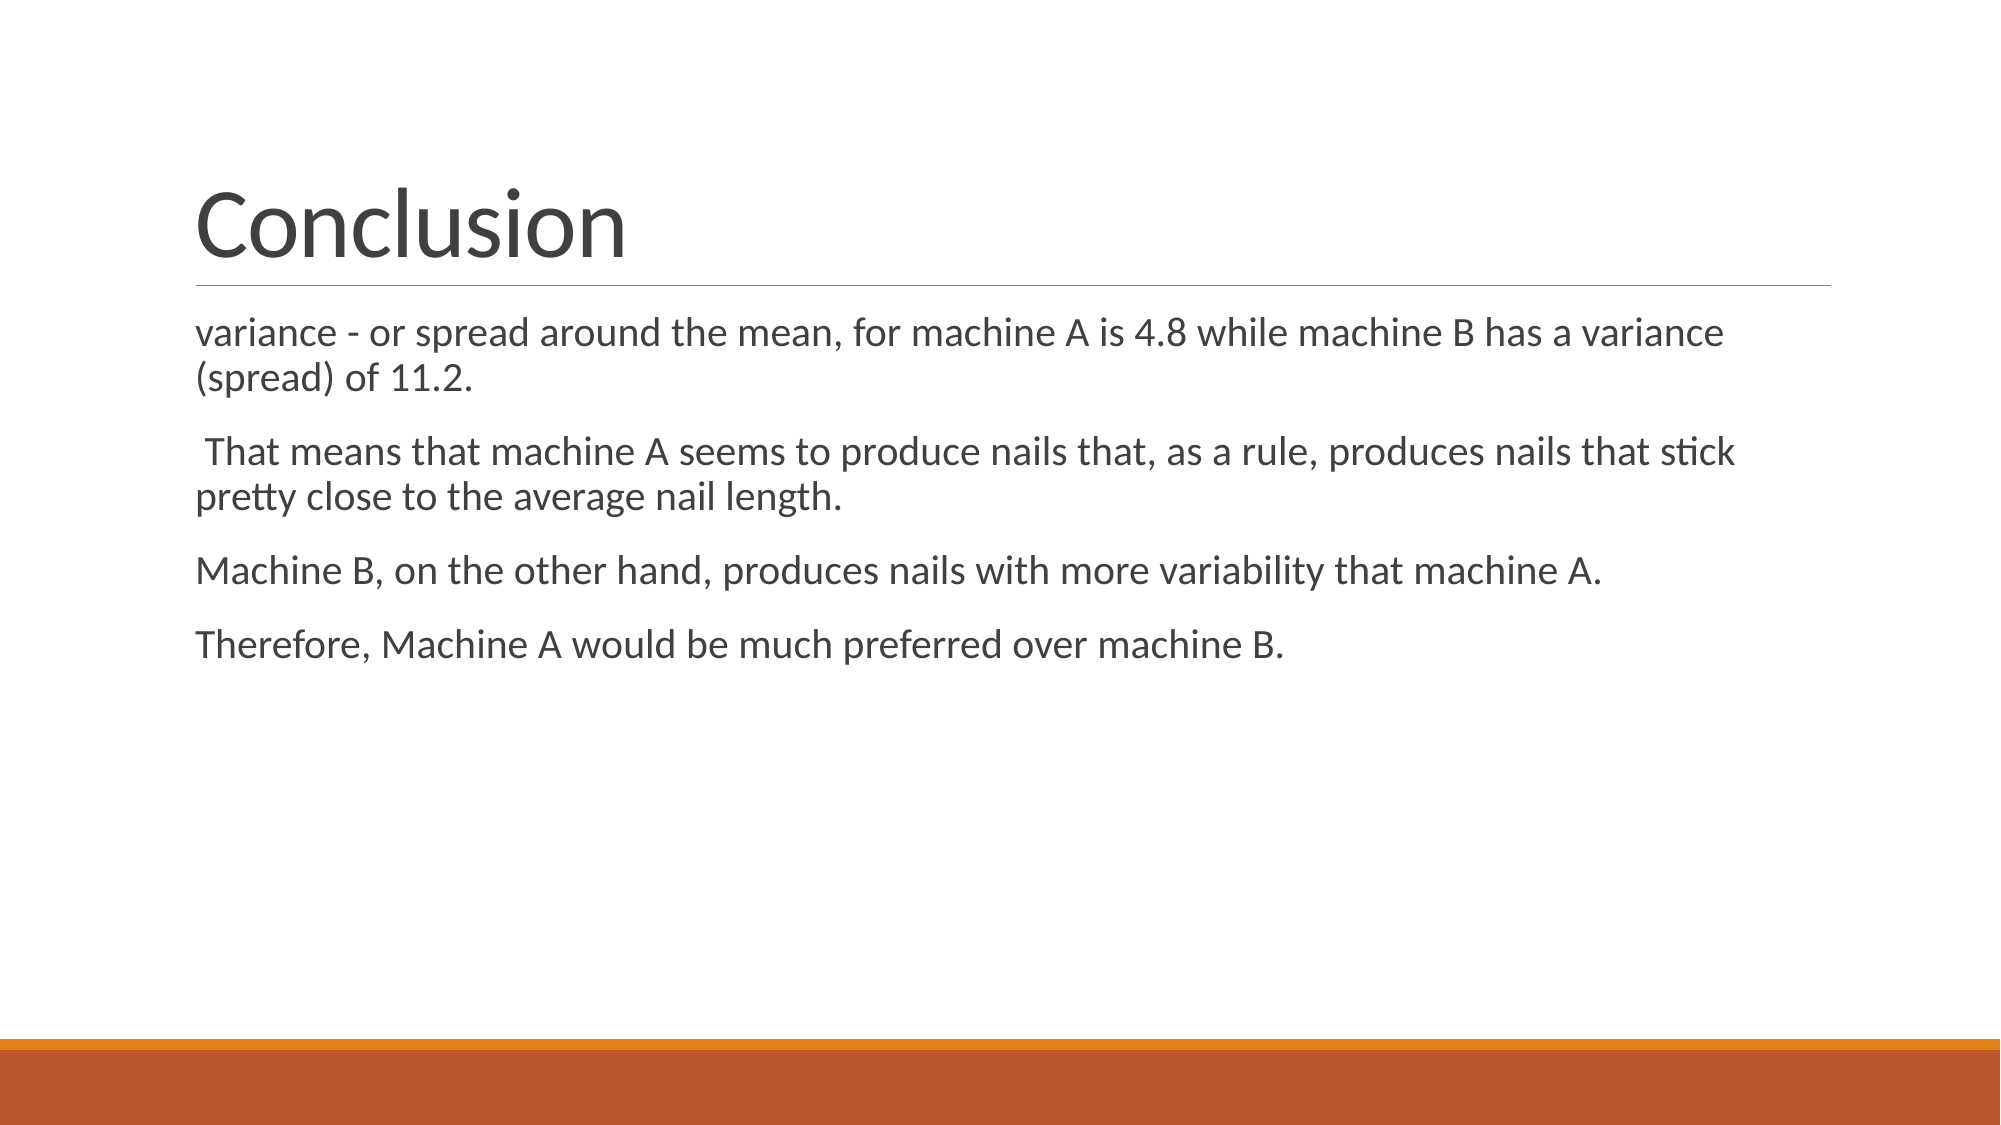

# Conclusion
variance - or spread around the mean, for machine A is 4.8 while machine B has a variance (spread) of 11.2.
 That means that machine A seems to produce nails that, as a rule, produces nails that stick pretty close to the average nail length.
Machine B, on the other hand, produces nails with more variability that machine A.
Therefore, Machine A would be much preferred over machine B.